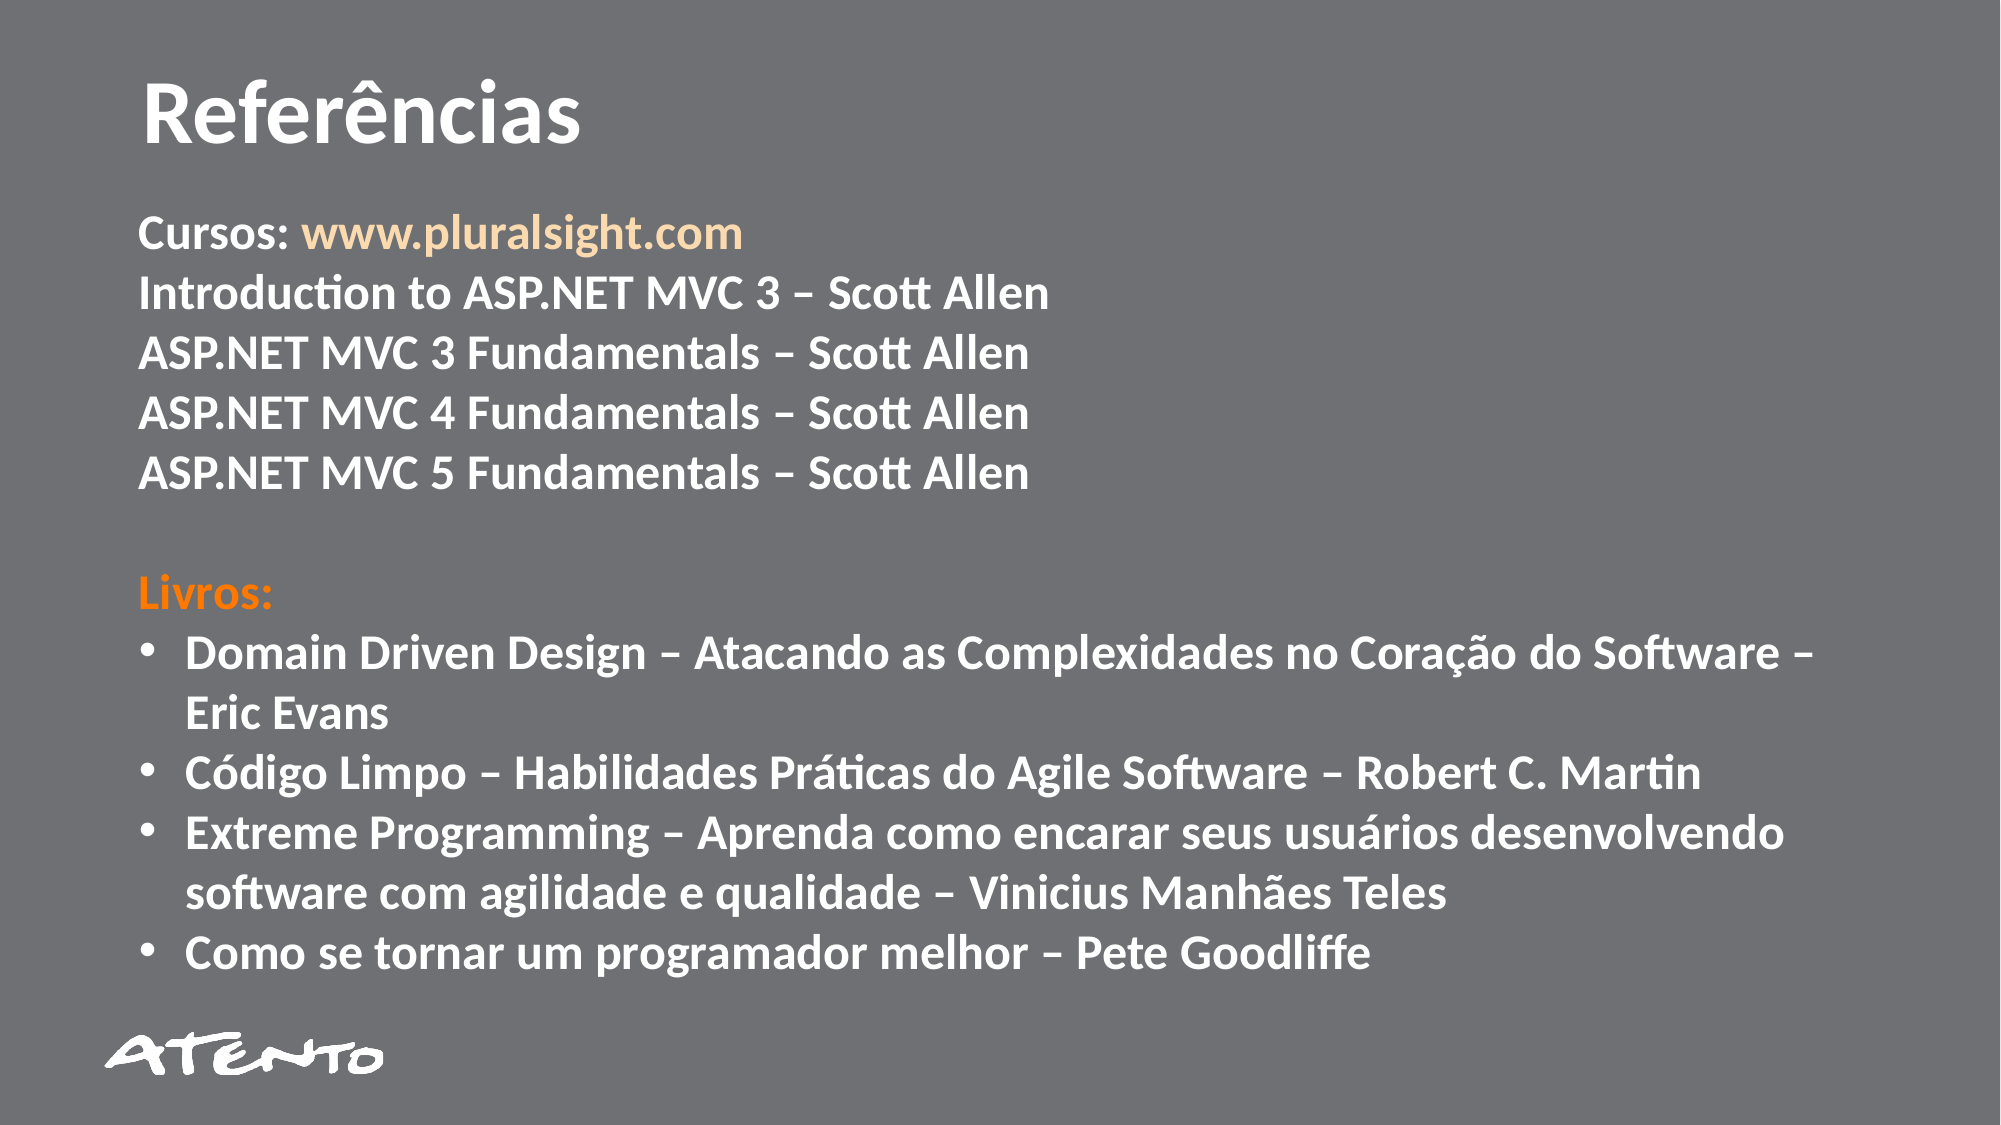

Referências
Cursos: www.pluralsight.com
Introduction to ASP.NET MVC 3 – Scott Allen
ASP.NET MVC 3 Fundamentals – Scott Allen
ASP.NET MVC 4 Fundamentals – Scott Allen
ASP.NET MVC 5 Fundamentals – Scott Allen

Livros:
Domain Driven Design – Atacando as Complexidades no Coração do Software – Eric Evans
Código Limpo – Habilidades Práticas do Agile Software – Robert C. Martin
Extreme Programming – Aprenda como encarar seus usuários desenvolvendo software com agilidade e qualidade – Vinicius Manhães Teles
Como se tornar um programador melhor – Pete Goodliffe